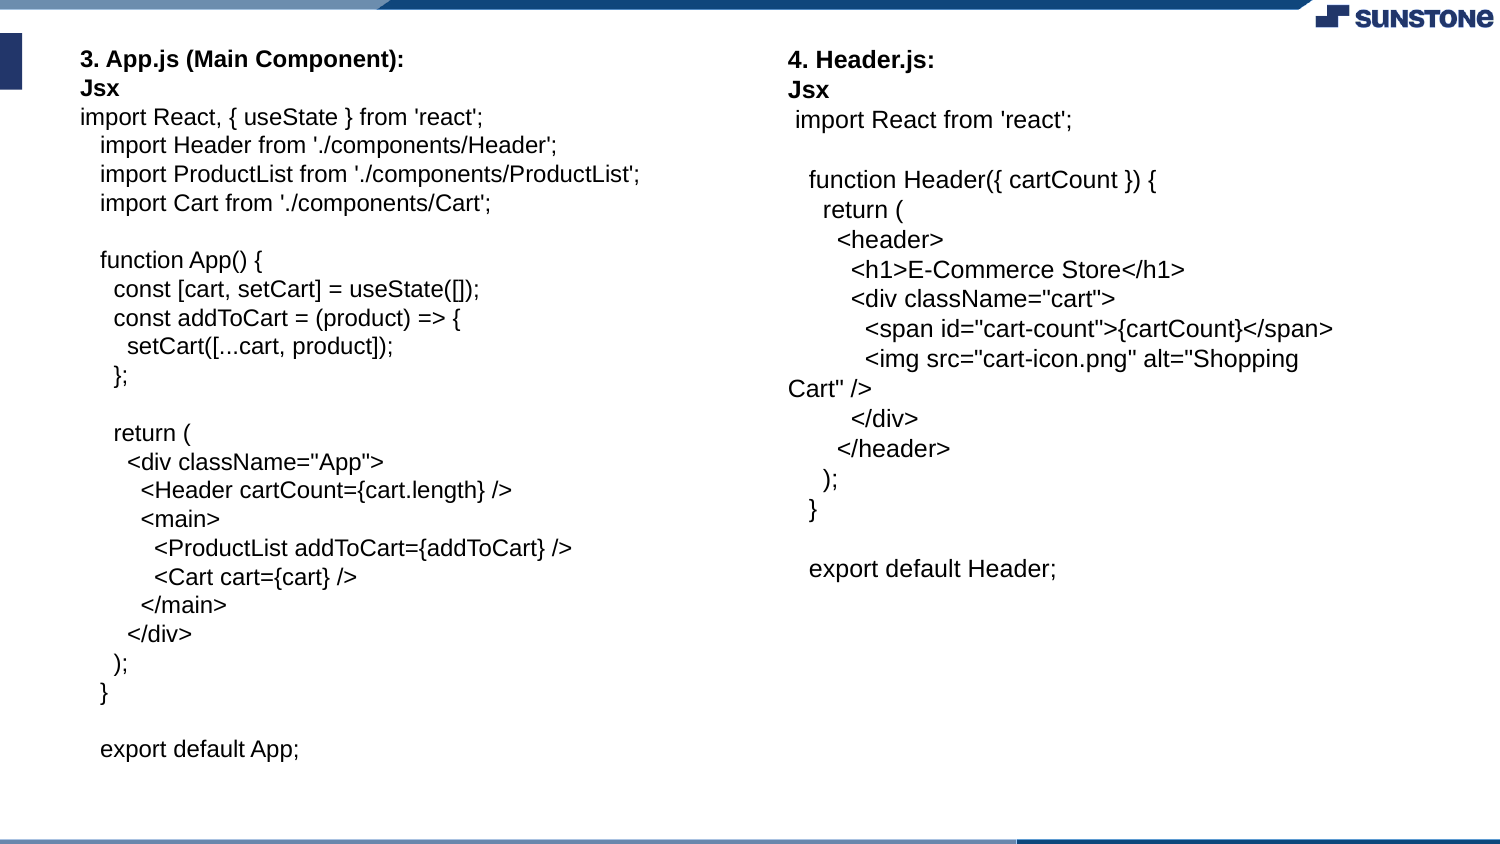

3. App.js (Main Component):
Jsx
import React, { useState } from 'react';
   import Header from './components/Header';
   import ProductList from './components/ProductList';
   import Cart from './components/Cart';

   function App() {
     const [cart, setCart] = useState([]);
     const addToCart = (product) => {
       setCart([...cart, product]);
     };

     return (
       <div className="App">
         <Header cartCount={cart.length} />
         <main>
           <ProductList addToCart={addToCart} />
           <Cart cart={cart} />
         </main>
       </div>
     );
   }

   export default App;
4. Header.js:
Jsx
 import React from 'react';

   function Header({ cartCount }) {
     return (
       <header>
         <h1>E-Commerce Store</h1>
         <div className="cart">
           <span id="cart-count">{cartCount}</span>
           <img src="cart-icon.png" alt="Shopping Cart" />
         </div>
       </header>
     );
   }

   export default Header;